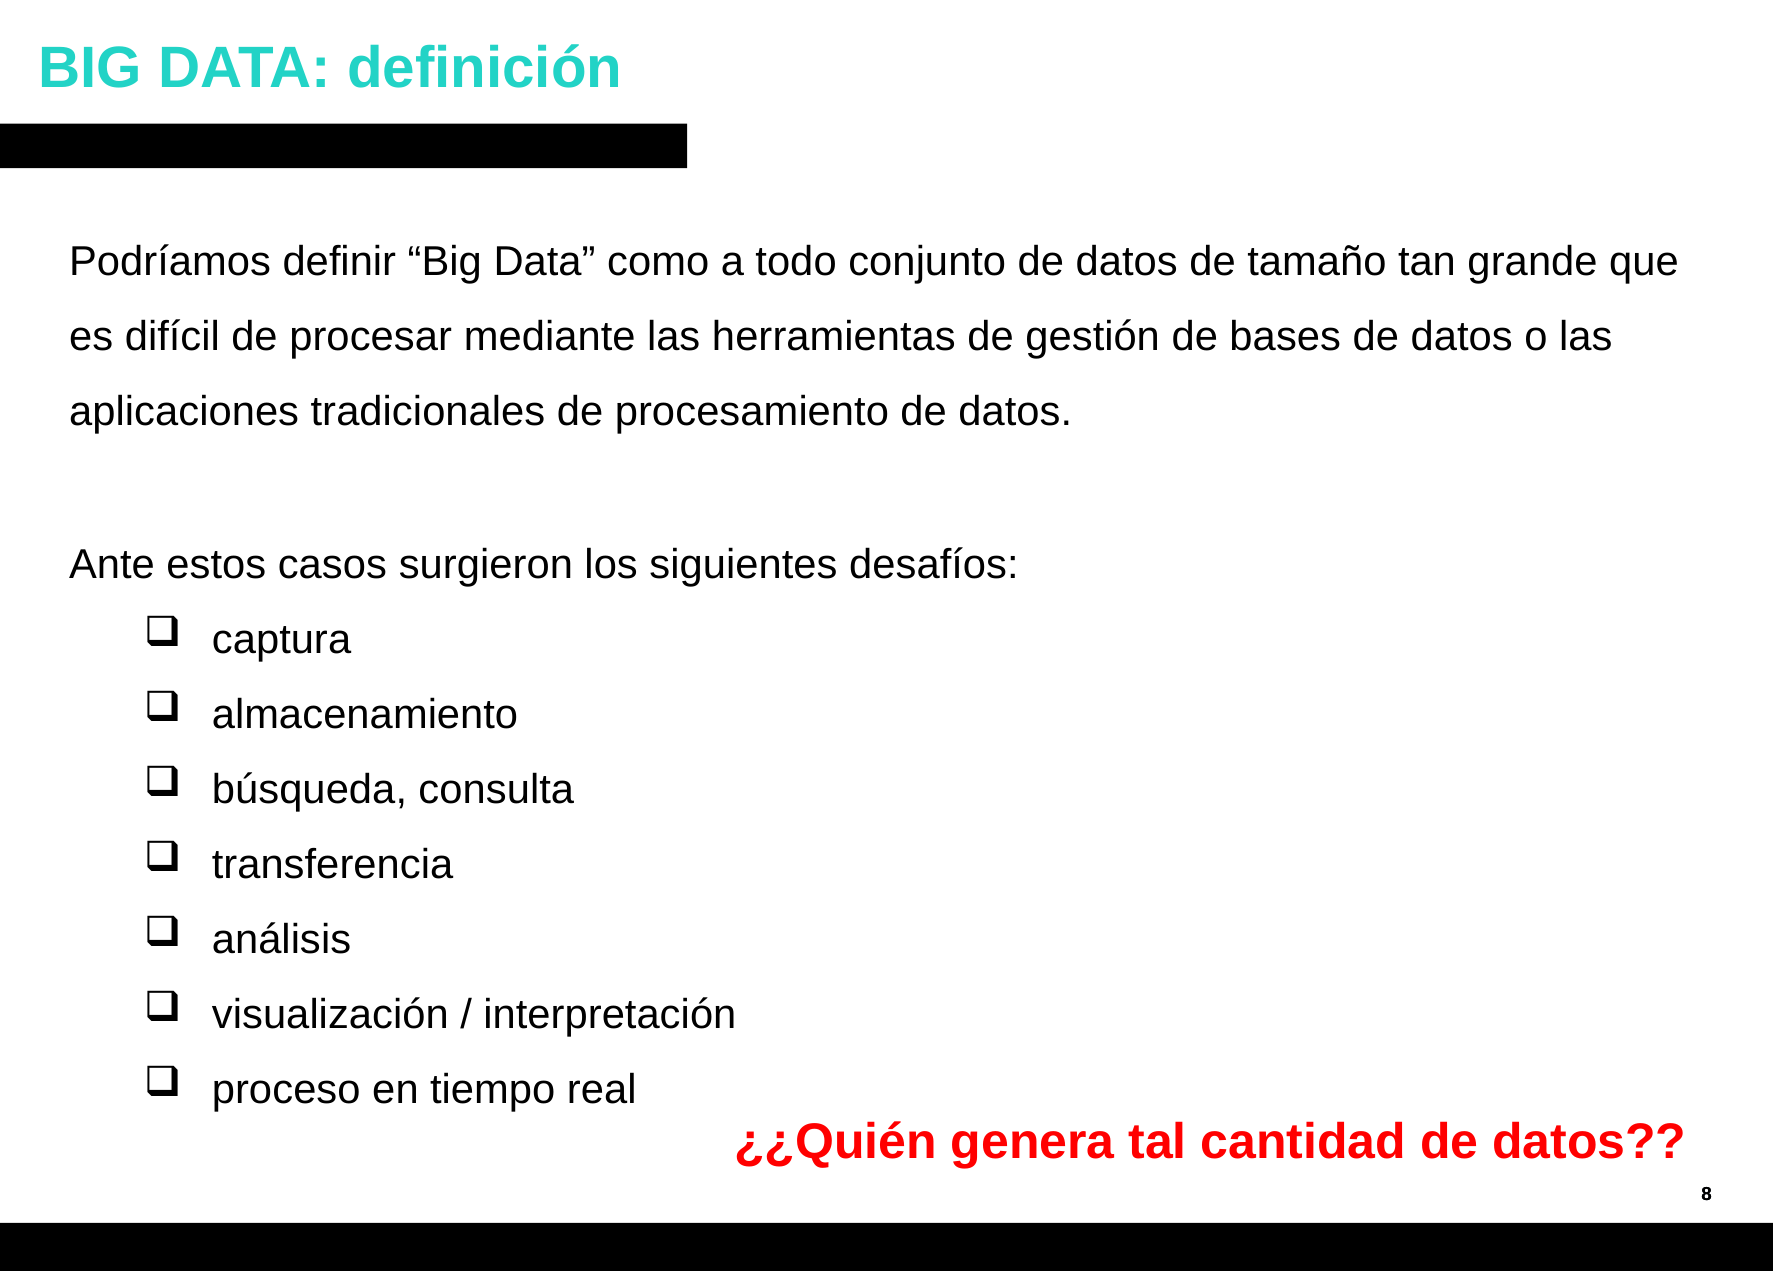

# BIG DATA: definición

Podríamos definir “Big Data” como a todo conjunto de datos de tamaño tan grande que es difícil de procesar mediante las herramientas de gestión de bases de datos o las aplicaciones tradicionales de procesamiento de datos.
Ante estos casos surgieron los siguientes desafíos:
 captura
 almacenamiento
 búsqueda, consulta
 transferencia
 análisis
 visualización / interpretación
 proceso en tiempo real

  ¿¿Quién genera tal cantidad de datos??
8